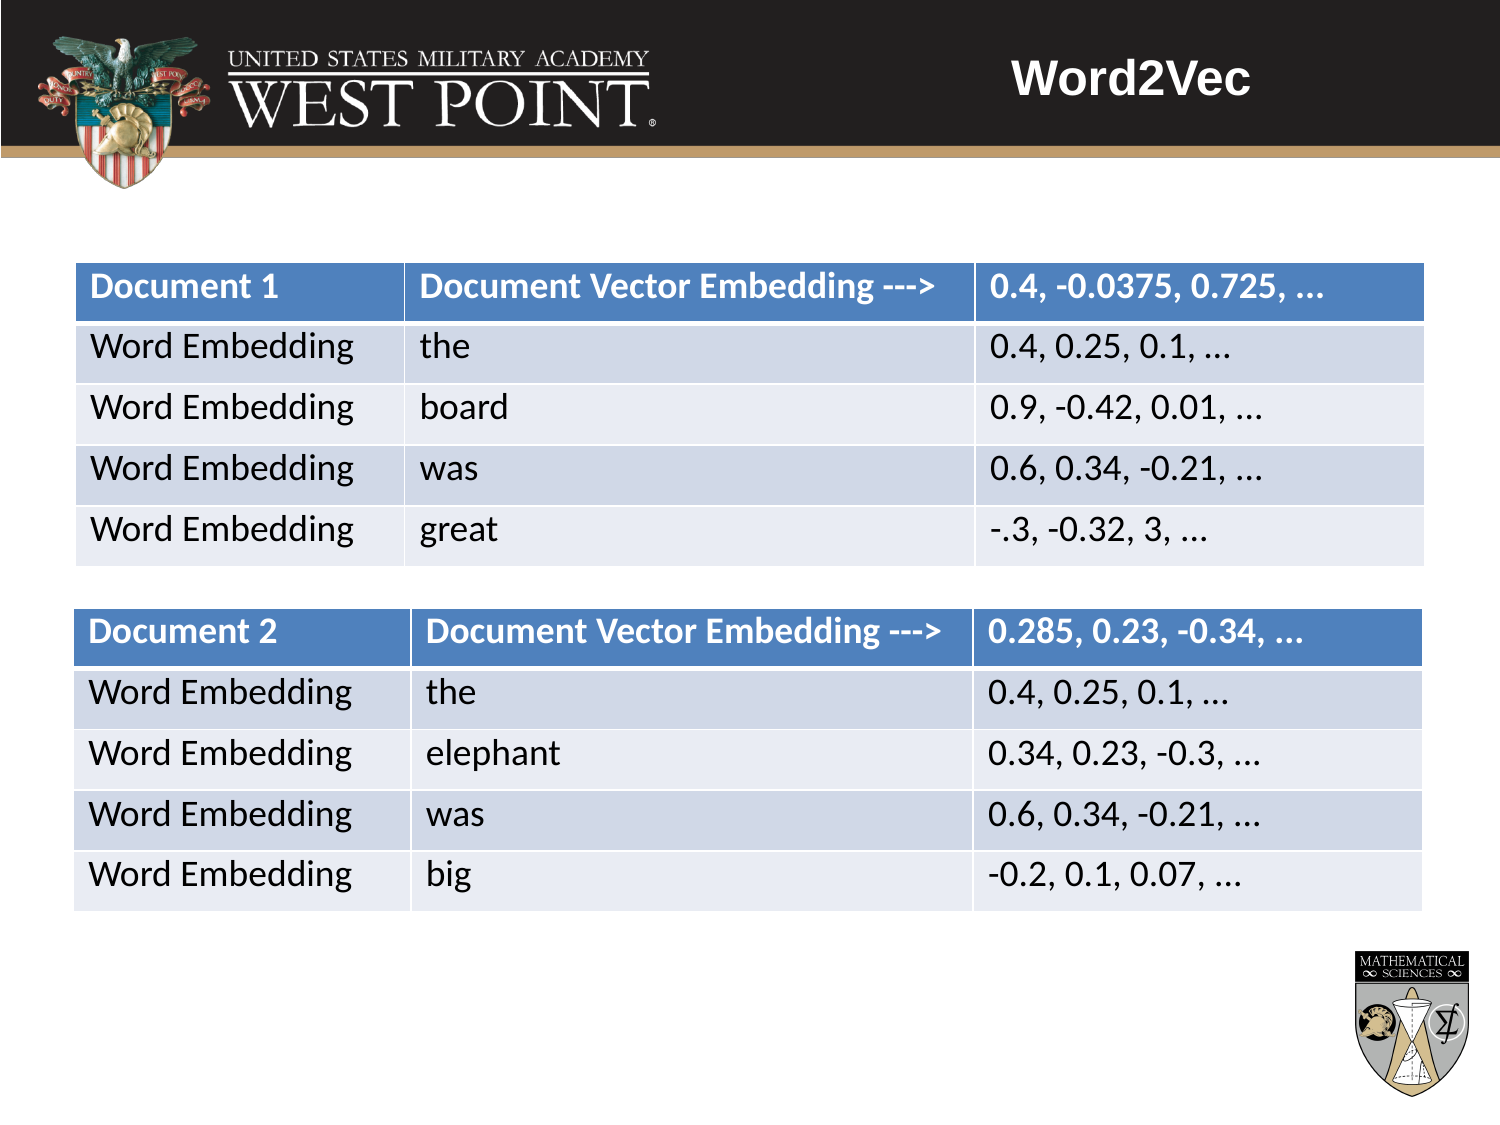

Word2Vec
| Document 1 | Document Vector Embedding ---> | 0.4, -0.0375, 0.725, ... |
| --- | --- | --- |
| Word Embedding | the | 0.4, 0.25, 0.1, … |
| Word Embedding | board | 0.9, -0.42, 0.01, ... |
| Word Embedding | was | 0.6, 0.34, -0.21, ... |
| Word Embedding | great | -.3, -0.32, 3, ... |
| Document 2 | Document Vector Embedding ---> | 0.285, 0.23, -0.34, ... |
| --- | --- | --- |
| Word Embedding | the | 0.4, 0.25, 0.1, … |
| Word Embedding | elephant | 0.34, 0.23, -0.3, ... |
| Word Embedding | was | 0.6, 0.34, -0.21, ... |
| Word Embedding | big | -0.2, 0.1, 0.07, ... |